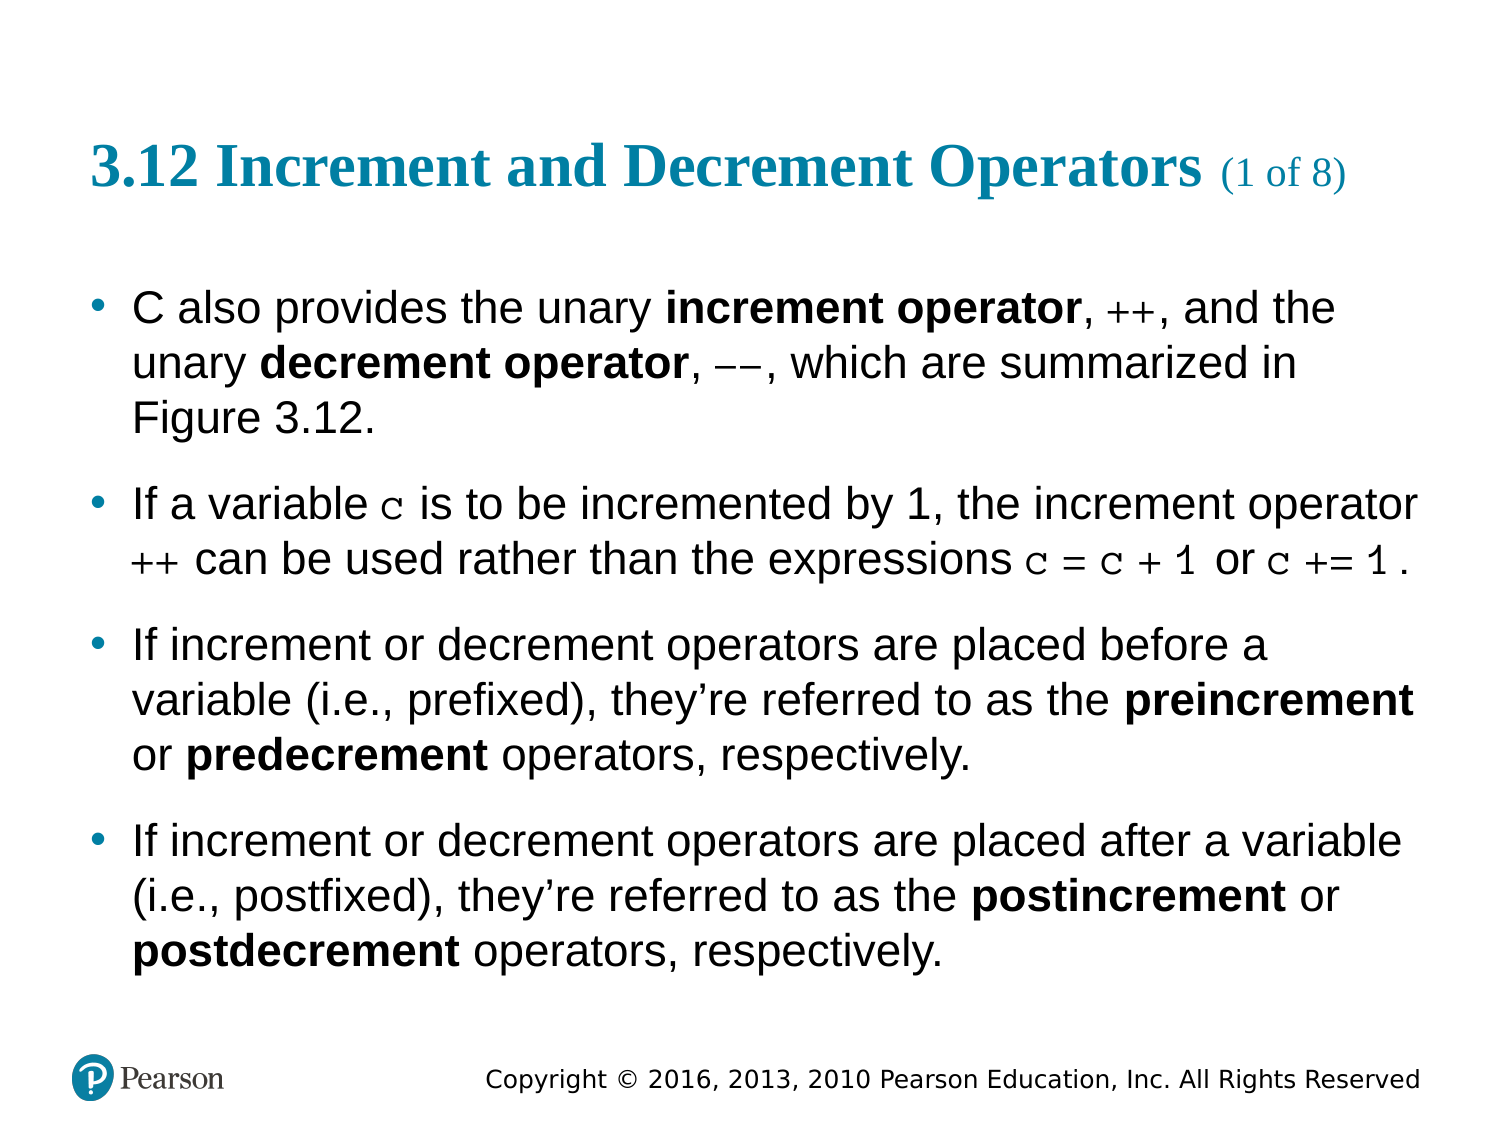

# 3.12 Increment and Decrement Operators (1 of 8)
C also provides the unary increment operator, ++, and the unary decrement operator, −−, which are summarized in Figure 3.12.
If a variable c is to be incremented by 1, the increment operator ++ can be used rather than the expressions c = c + 1 or c += 1.
If increment or decrement operators are placed before a variable (i.e., prefixed), they’re referred to as the preincrement or predecrement operators, respectively.
If increment or decrement operators are placed after a variable (i.e., postfixed), they’re referred to as the postincrement or postdecrement operators, respectively.